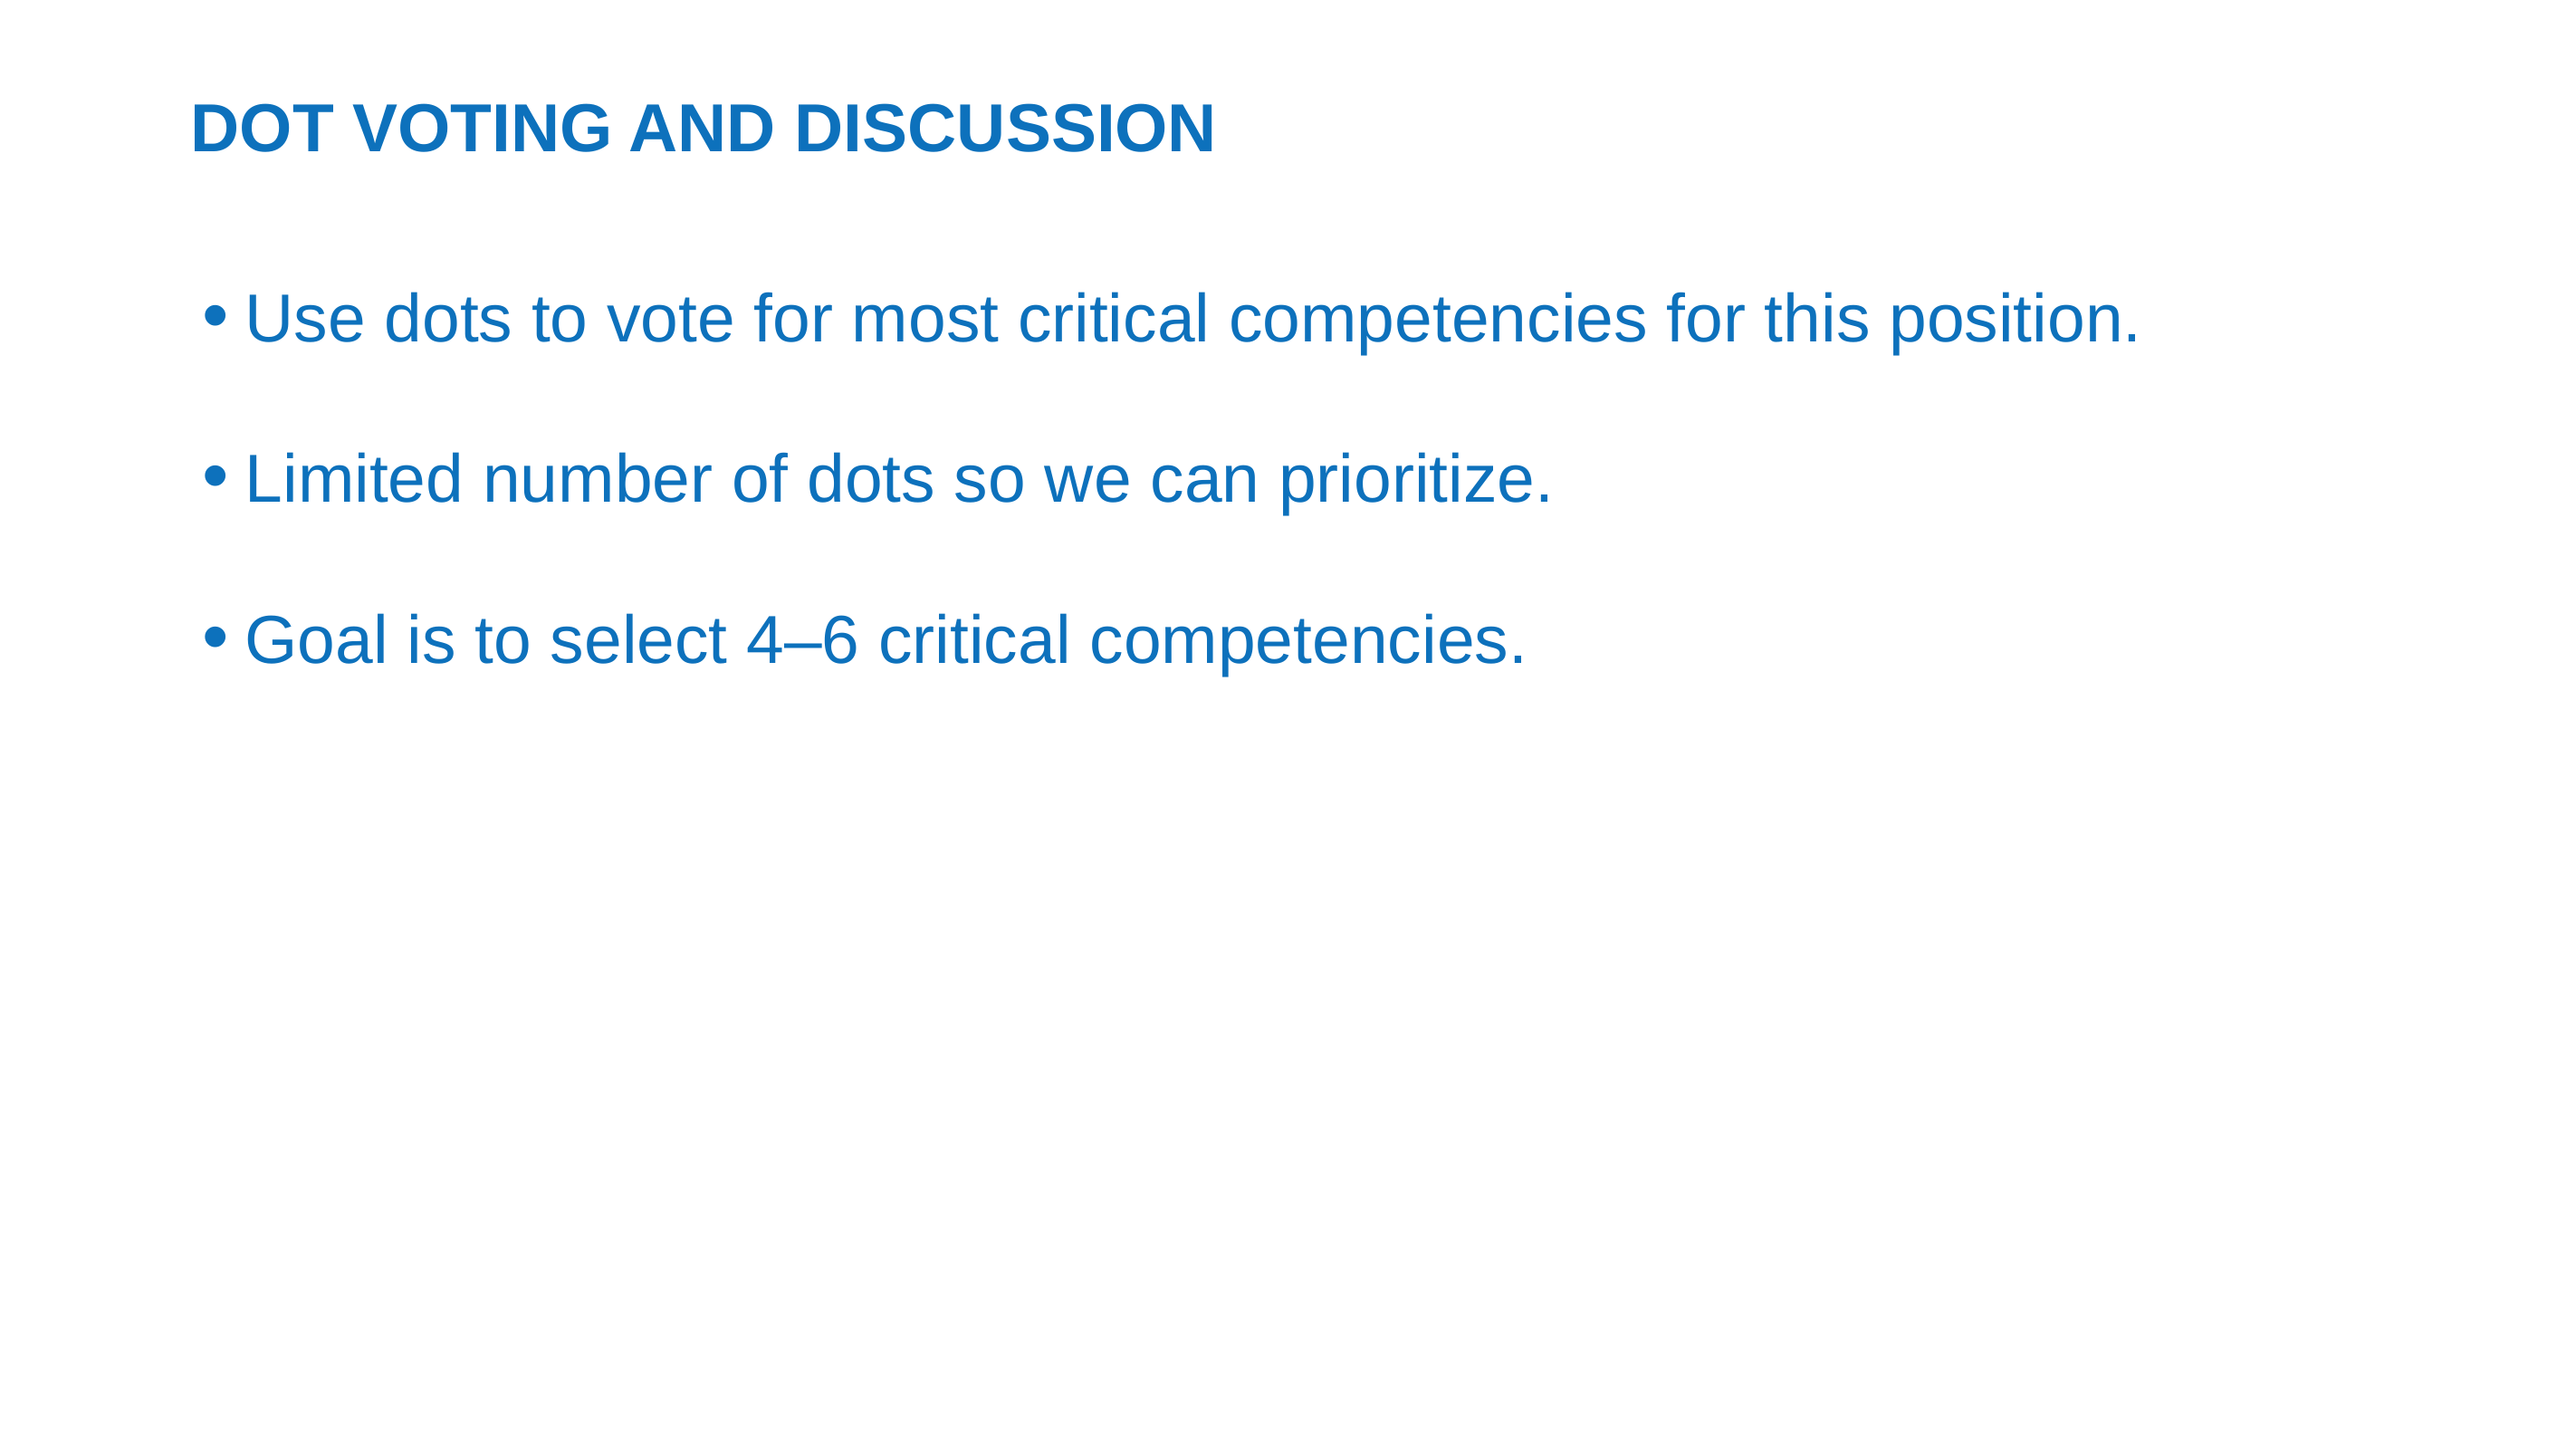

# Dot Voting and discussion
Use dots to vote for most critical competencies for this position.
Limited number of dots so we can prioritize.
Goal is to select 4–6 critical competencies.